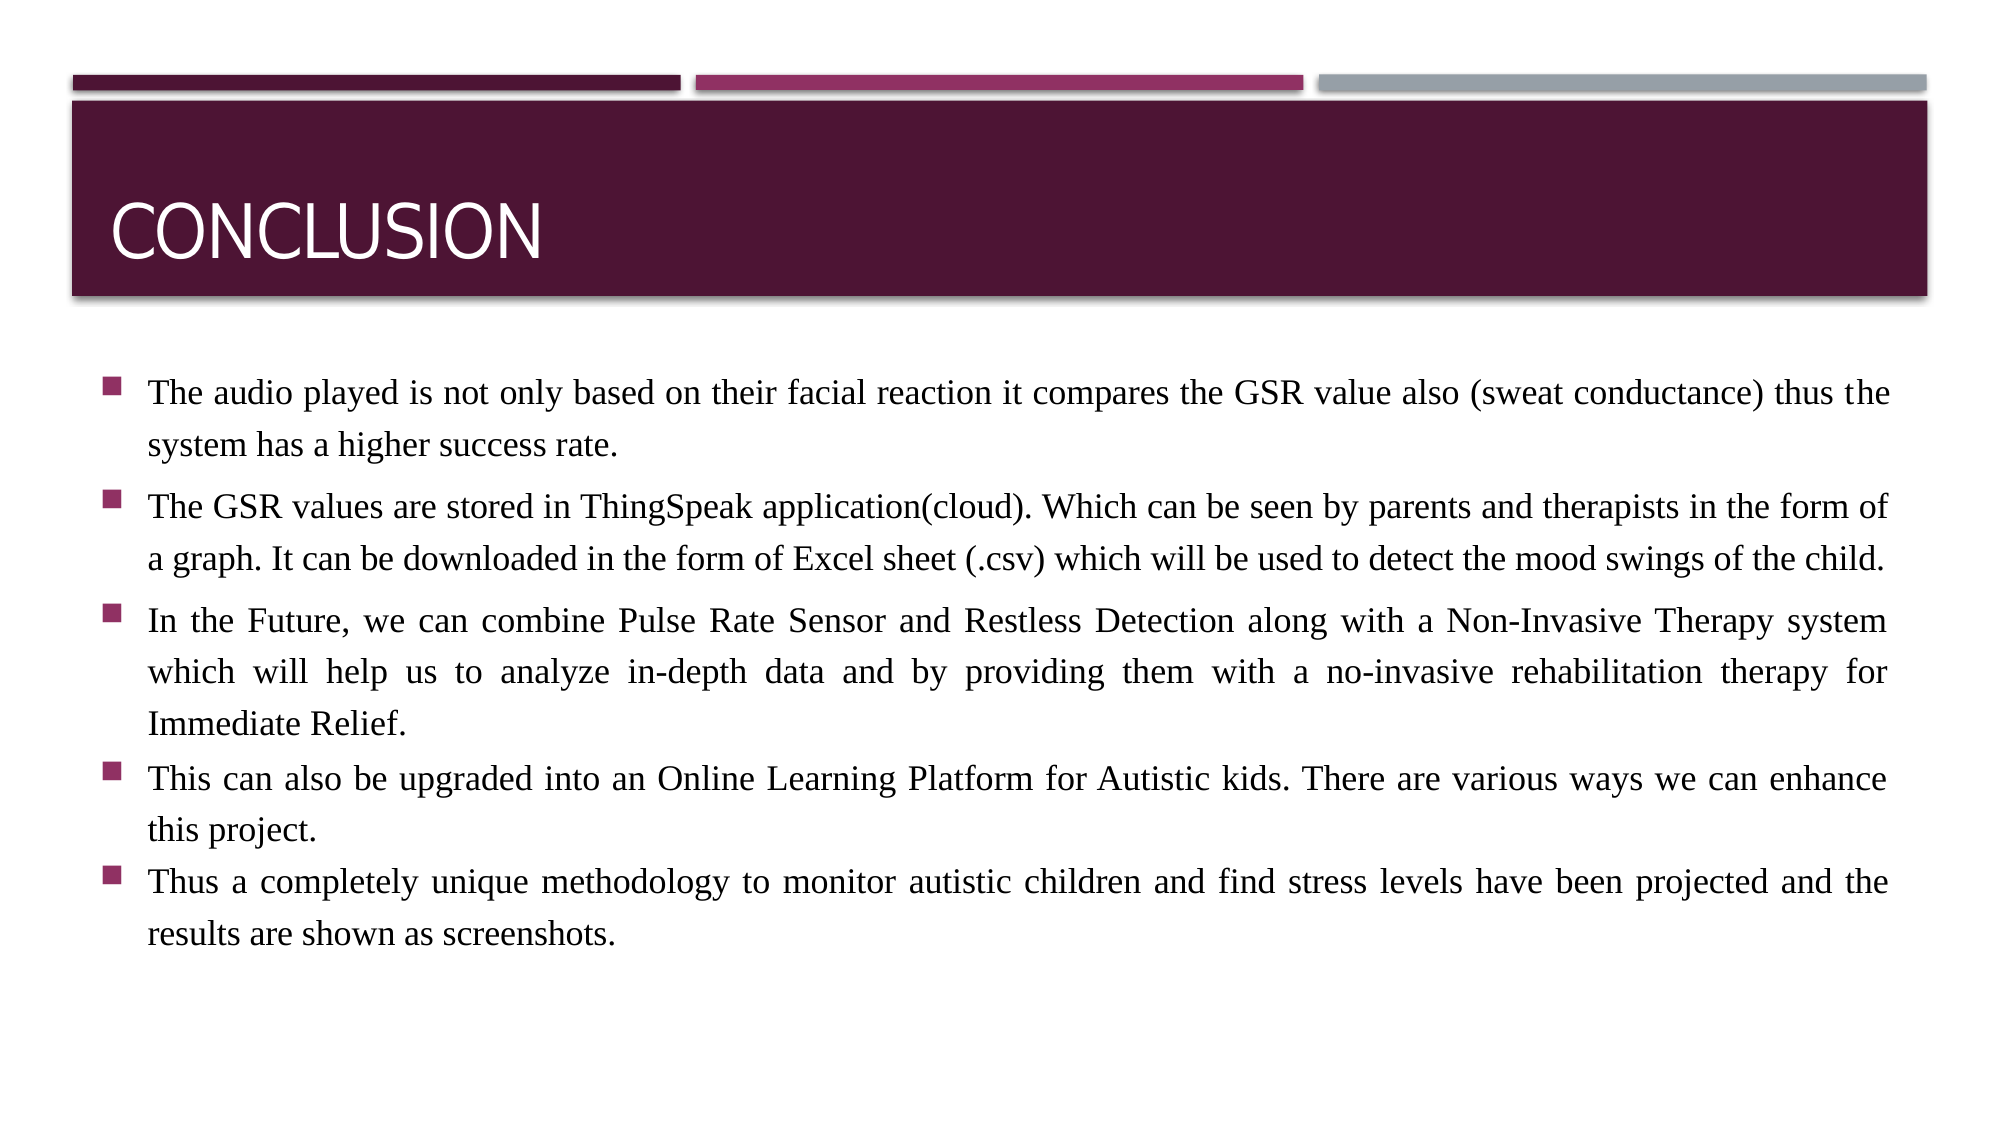

# CONCLUSION
The audio played is not only based on their facial reaction it compares the GSR value also (sweat conductance) thus the system has a higher success rate.
The GSR values are stored in ThingSpeak application(cloud). Which can be seen by parents and therapists in the form of a graph. It can be downloaded in the form of Excel sheet (.csv) which will be used to detect the mood swings of the child.
In the Future, we can combine Pulse Rate Sensor and Restless Detection along with a Non-Invasive Therapy system which will help us to analyze in-depth data and by providing them with a no-invasive rehabilitation therapy for Immediate Relief.
This can also be upgraded into an Online Learning Platform for Autistic kids. There are various ways we can enhance this project.
Thus a completely unique methodology to monitor autistic children and find stress levels have been projected and the results are shown as screenshots.